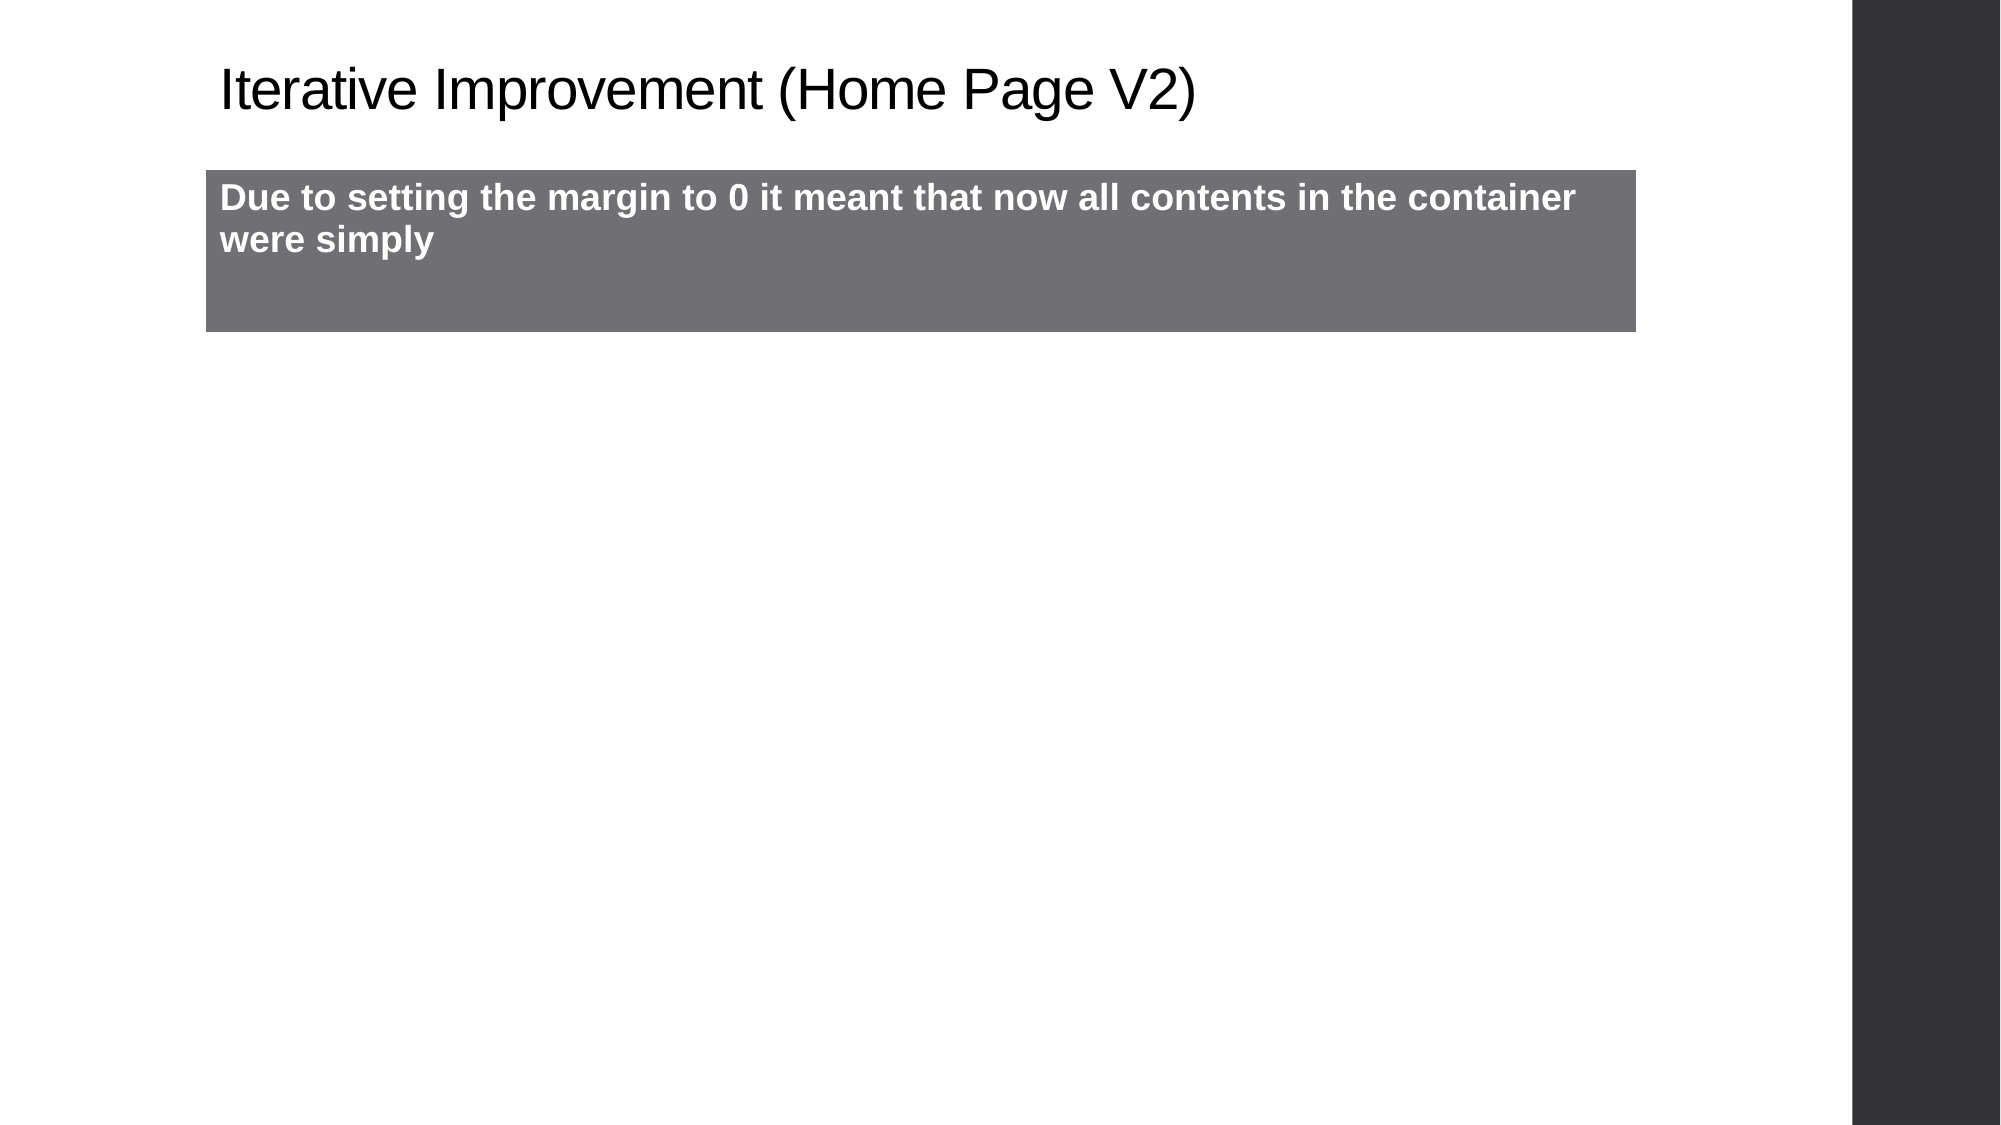

# Iterative Improvement (Home Page V2)
| Due to setting the margin to 0 it meant that now all contents in the container were simply |
| --- |